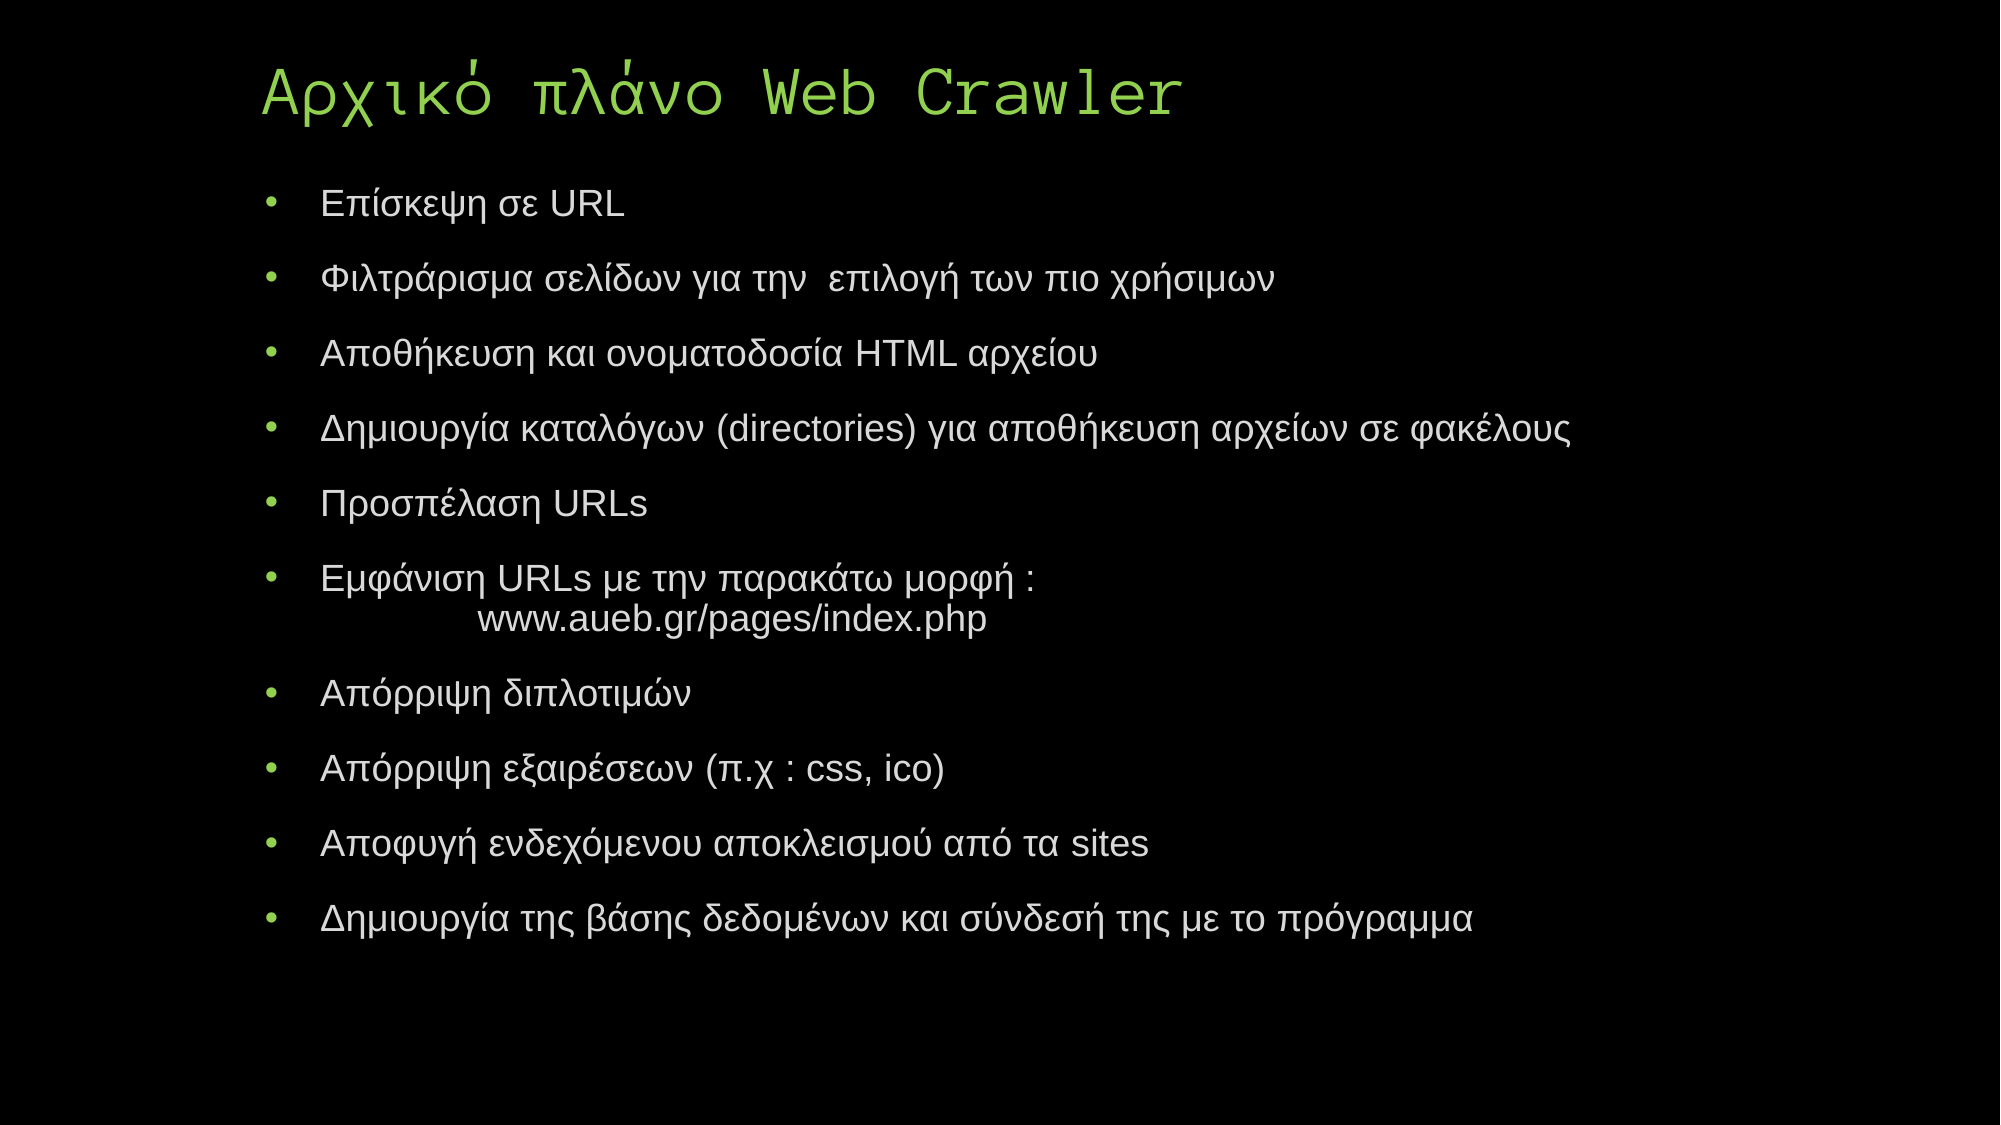

Αρχικό πλάνο Web Crawler
Επίσκεψη σε URL
Φιλτράρισμα σελίδων για την  επιλογή των πιο χρήσιμων
Αποθήκευση και ονοματοδοσία HTML αρχείου
Δημιουργία καταλόγων (directories) για αποθήκευση αρχείων σε φακέλους
Προσπέλαση URLs
Εμφάνιση URLs με την παρακάτω μορφή :                                                                                  www.aueb.gr/pages/index.php
Απόρριψη διπλοτιμών
Απόρριψη εξαιρέσεων (π.χ : css, ico)
Αποφυγή ενδεχόμενου αποκλεισμού από τα sites
Δημιουργία της βάσης δεδομένων και σύνδεσή της με το πρόγραμμα